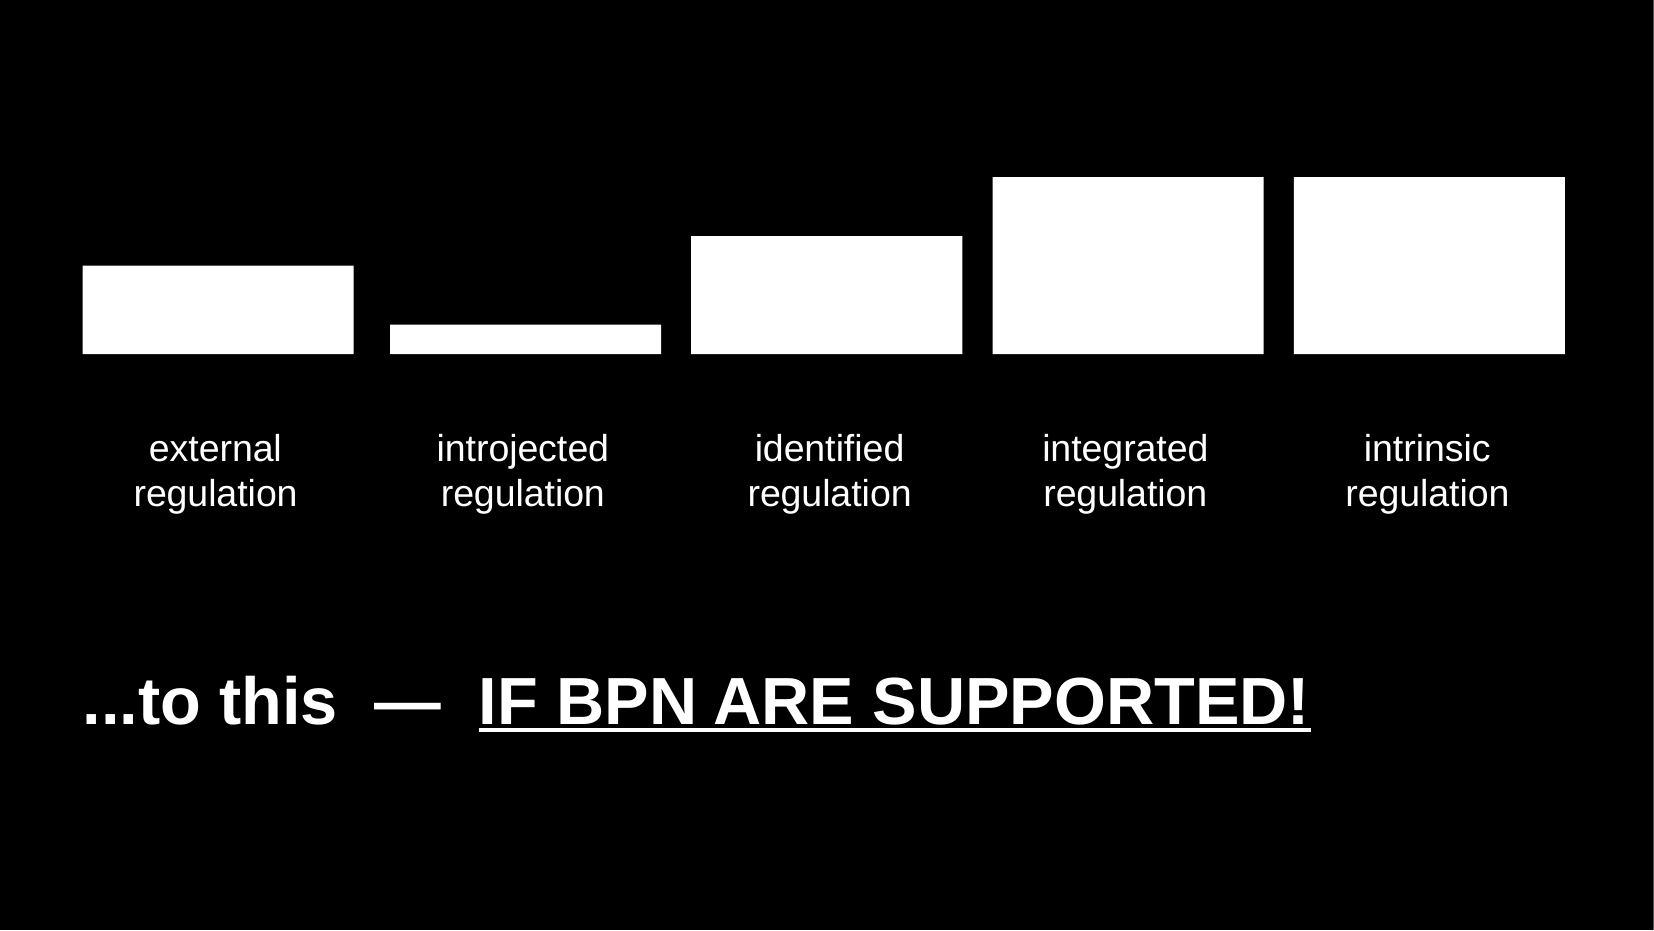

# external regulation
introjected regulation
identified regulation
integrated regulation
intrinsic regulation
...to this  —  IF BPN ARE SUPPORTED!